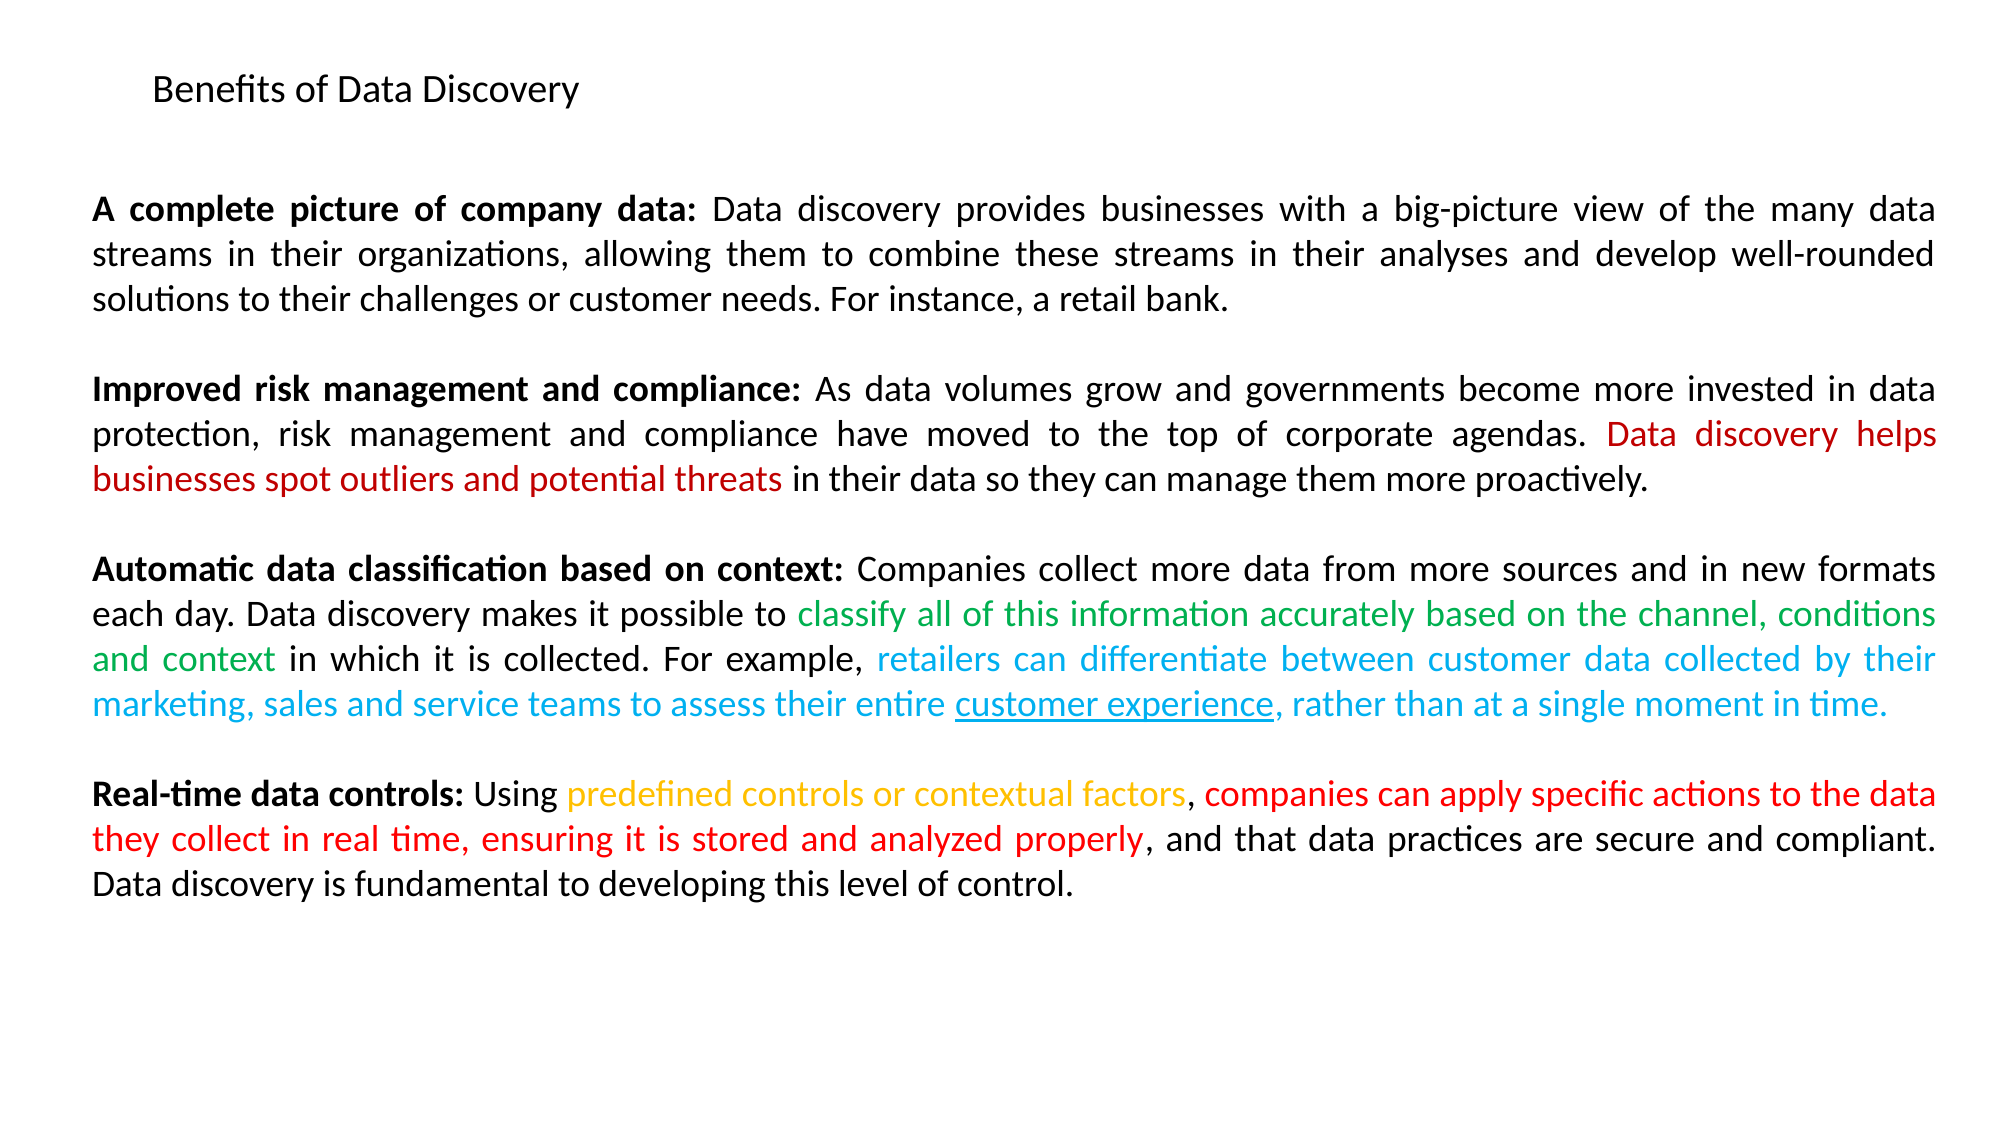

# Benefits of Data Discovery
A complete picture of company data: Data discovery provides businesses with a big-picture view of the many data streams in their organizations, allowing them to combine these streams in their analyses and develop well-rounded solutions to their challenges or customer needs. For instance, a retail bank.

Improved risk management and compliance: As data volumes grow and governments become more invested in data protection, risk management and compliance have moved to the top of corporate agendas. Data discovery helps businesses spot outliers and potential threats in their data so they can manage them more proactively.

Automatic data classification based on context: Companies collect more data from more sources and in new formats each day. Data discovery makes it possible to classify all of this information accurately based on the channel, conditions and context in which it is collected. For example, retailers can differentiate between customer data collected by their marketing, sales and service teams to assess their entire customer experience, rather than at a single moment in time.

Real-time data controls: Using predefined controls or contextual factors, companies can apply specific actions to the data they collect in real time, ensuring it is stored and analyzed properly, and that data practices are secure and compliant. Data discovery is fundamental to developing this level of control.